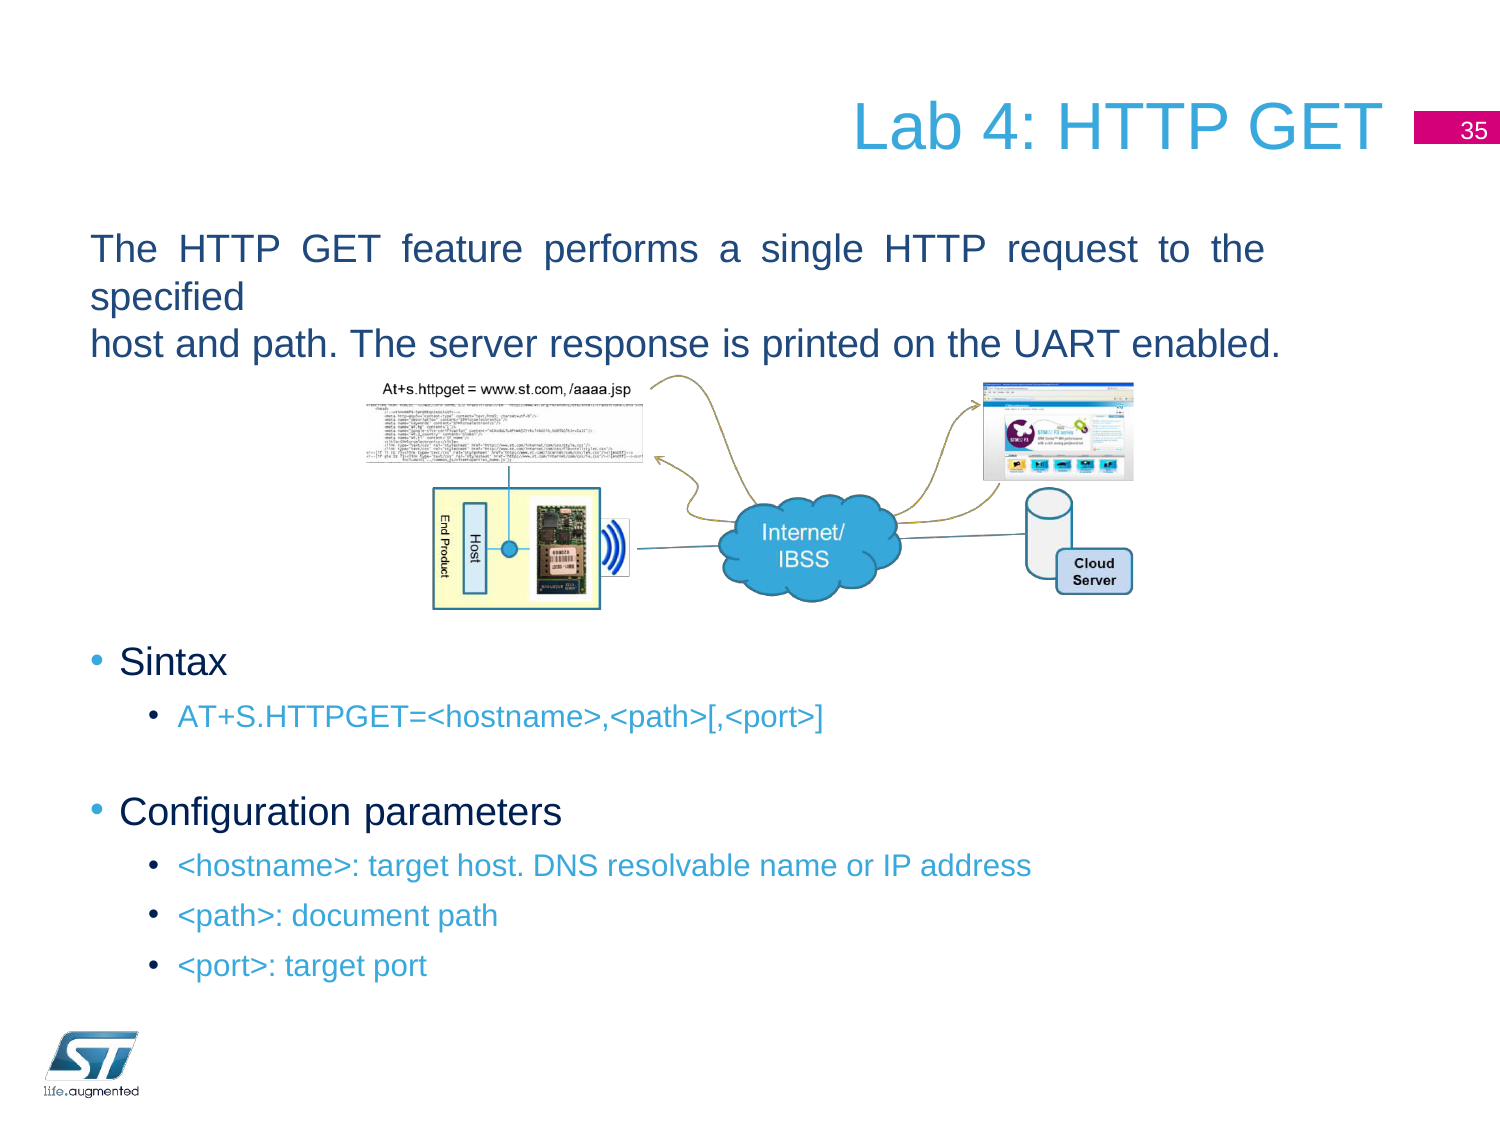

# Lab 4: HTTP GET

35
The  HTTP  GET  feature  performs  a  single  HTTP  request  to  the  specified
host and path. The server response is printed on the UART enabled.

Sintax
AT+S.HTTPGET=<hostname>,<path>[,<port>]

Configuration parameters
<hostname>: target host. DNS resolvable name or IP address
<path>: document path
<port>: target port